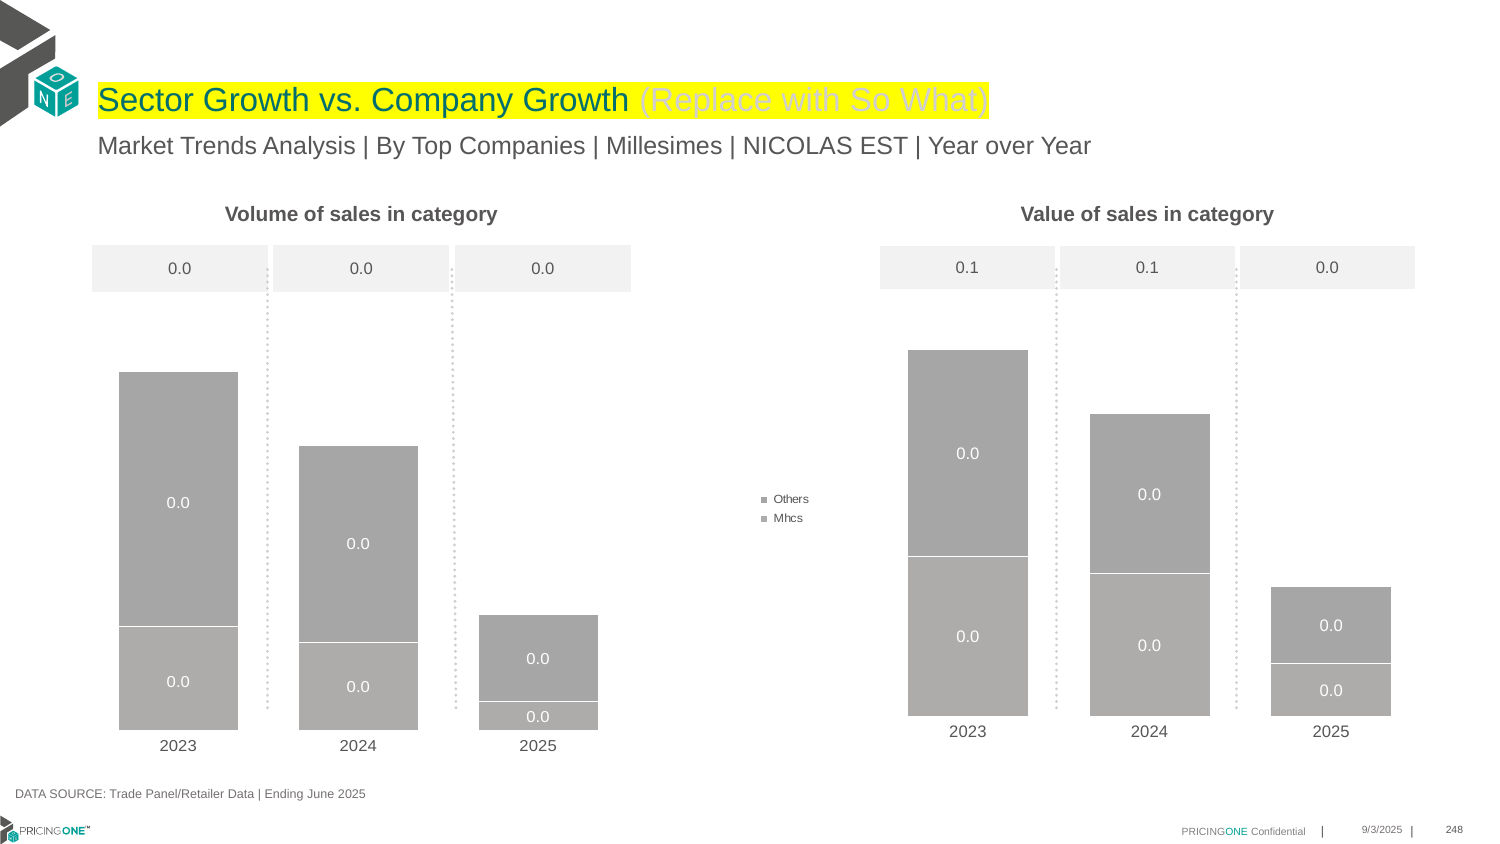

# Sector Growth vs. Company Growth (Replace with So What)
Market Trends Analysis | By Top Companies | Millesimes | NICOLAS EST | Year over Year
| Value of sales in category |  |  |
| --- | --- | --- |
| 0.1 | 0.1 | 0.0 |
| Volume of sales in category |  |  |
| --- | --- | --- |
| 0.0 | 0.0 | 0.0 |

### Chart

| Category | Mhcs | Others |
|---|---|---|
| 2023 | 0.034276 | 0.044482 |
| 2024 | 0.030561 | 0.034398 |
| 2025 | 0.011338 | 0.016562 |

### Chart

| Category | Mhcs | Others |
|---|---|---|
| 2023 | 0.000168 | 0.000411 |
| 2024 | 0.000142 | 0.000319 |
| 2025 | 4.7e-05 | 0.00014 |
DATA SOURCE: Trade Panel/Retailer Data | Ending June 2025

9/3/2025
248